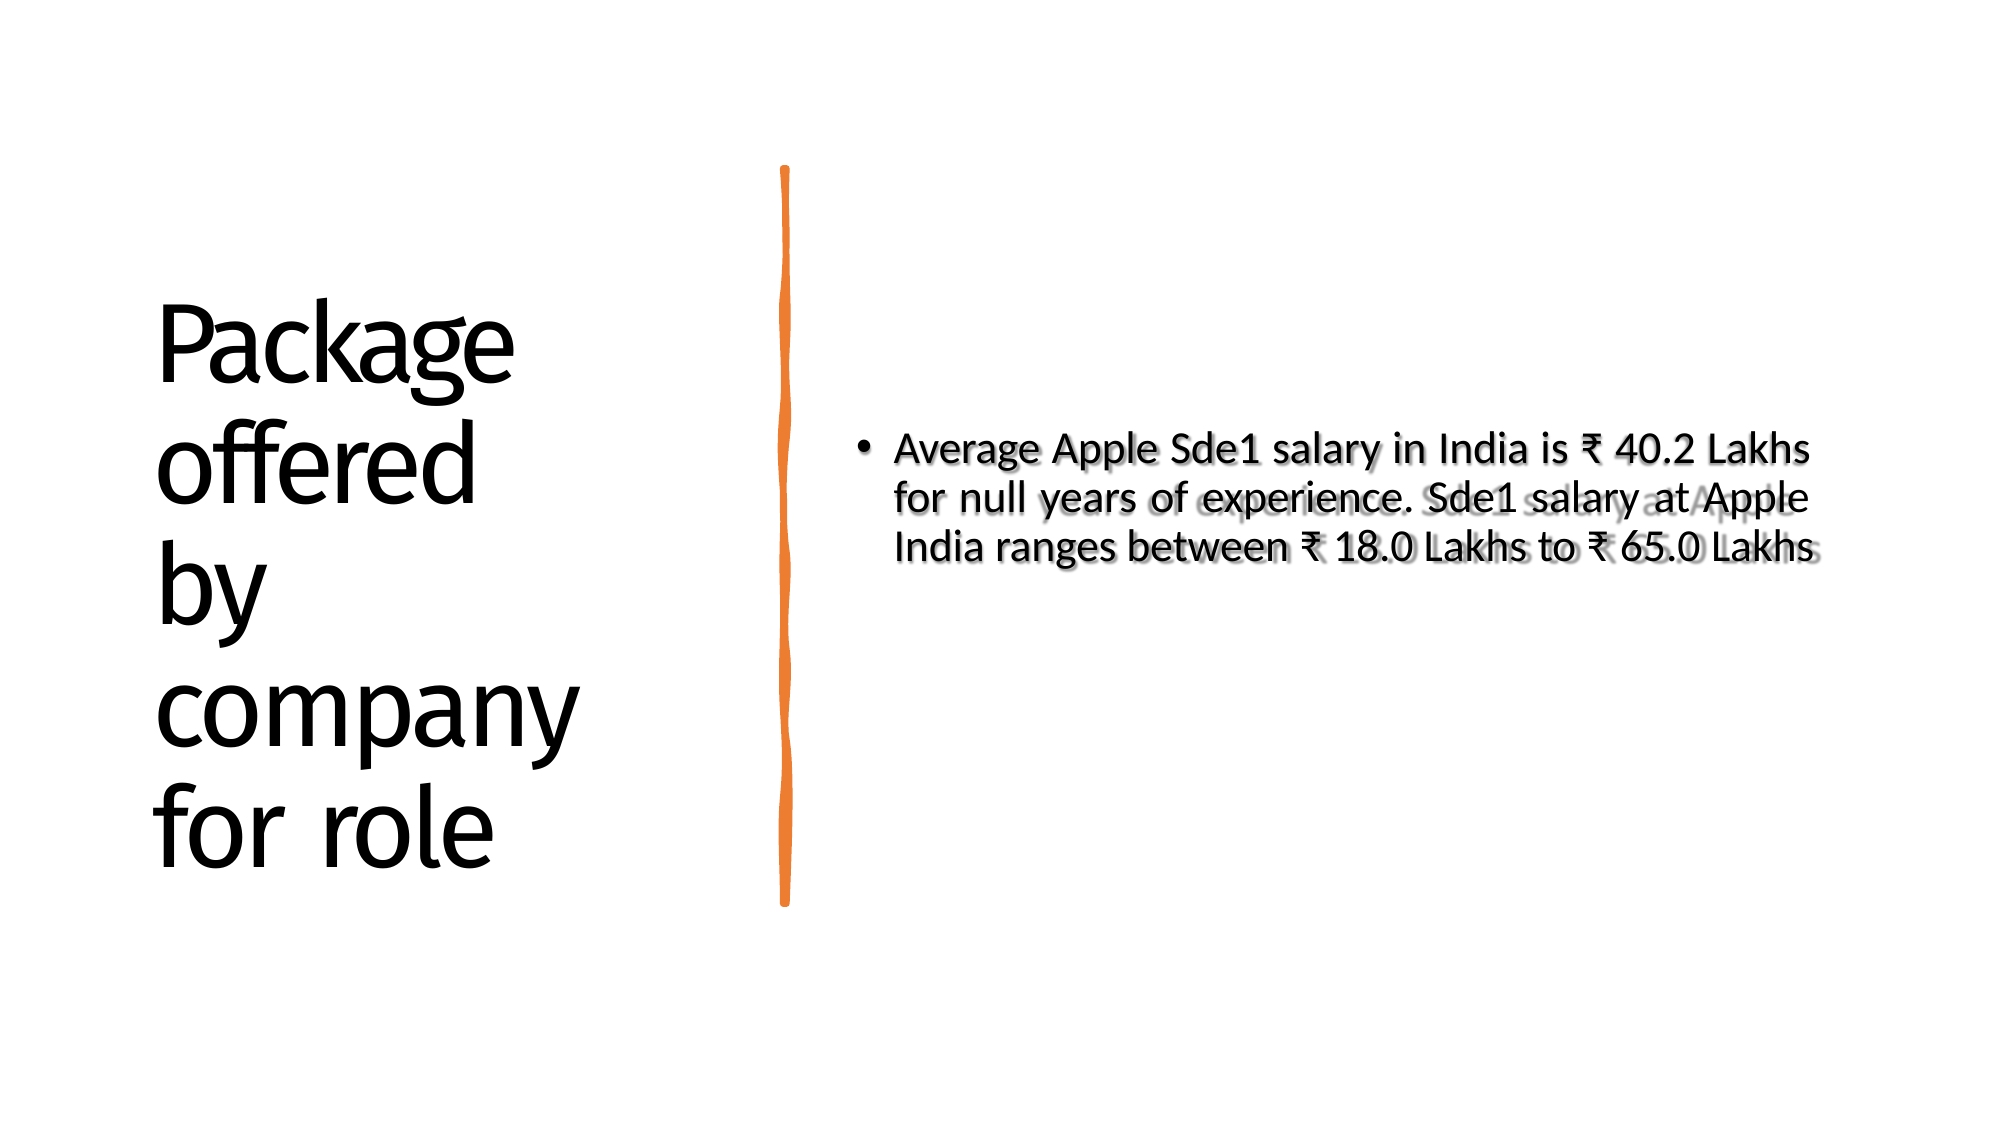

# Package  offered by  company  for role

Average Apple Sde1 salary in India is ₹ 40.2 Lakhs  for null years of experience. Sde1 salary at Apple  India ranges between ₹ 18.0 Lakhs to ₹ 65.0 Lakhs